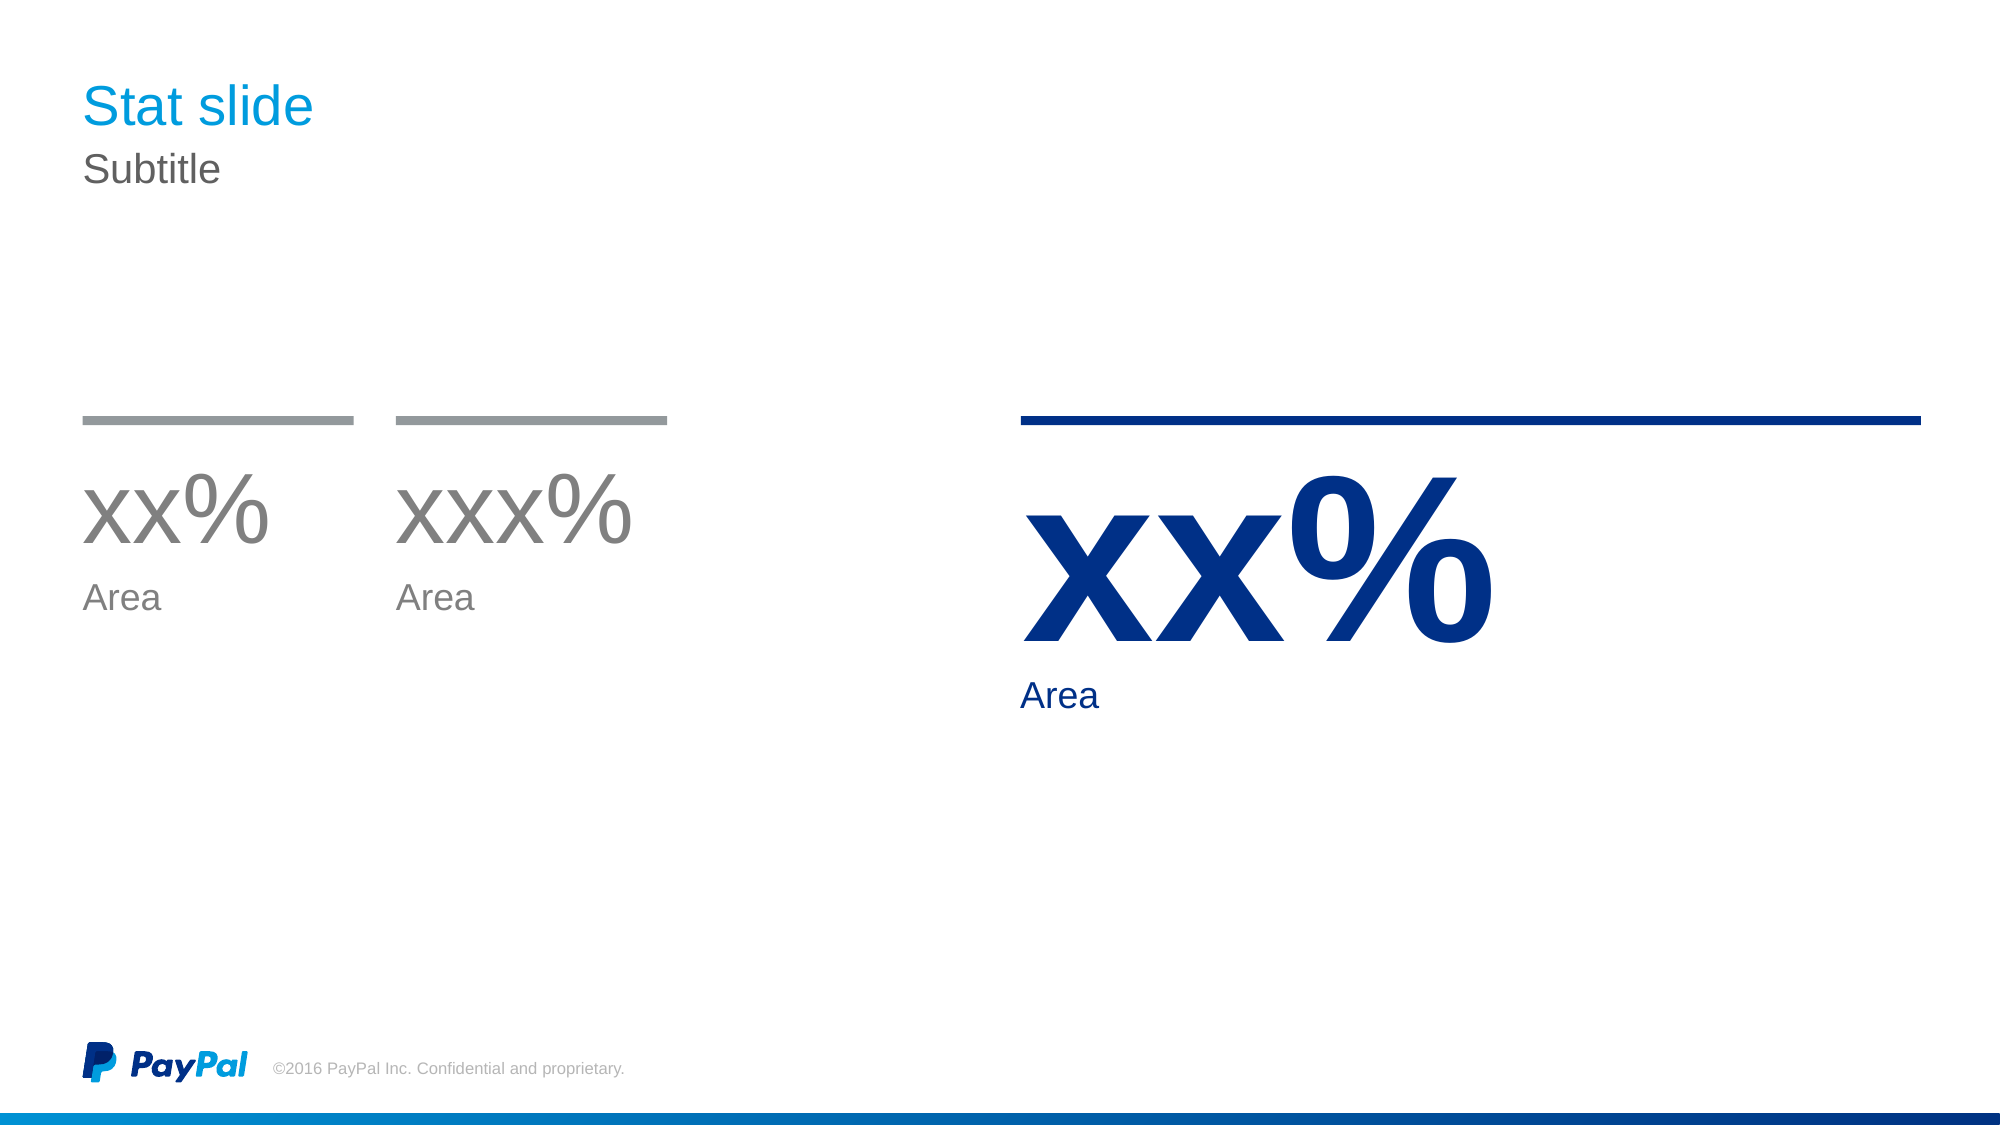

Usage Guidelines
Slide Description:
Stat Slide
Layout Title and Subtitle Only
Usage:
This slide may be used when a high impact stat is used to reinforce content messaging.

# Stat slide
Subtitle
xx%

xx%
xxx%
Area
Area
Area
©2016 PayPal Inc. Confidential and proprietary.
This box will not be visible in
Slide Show mode or when printed.